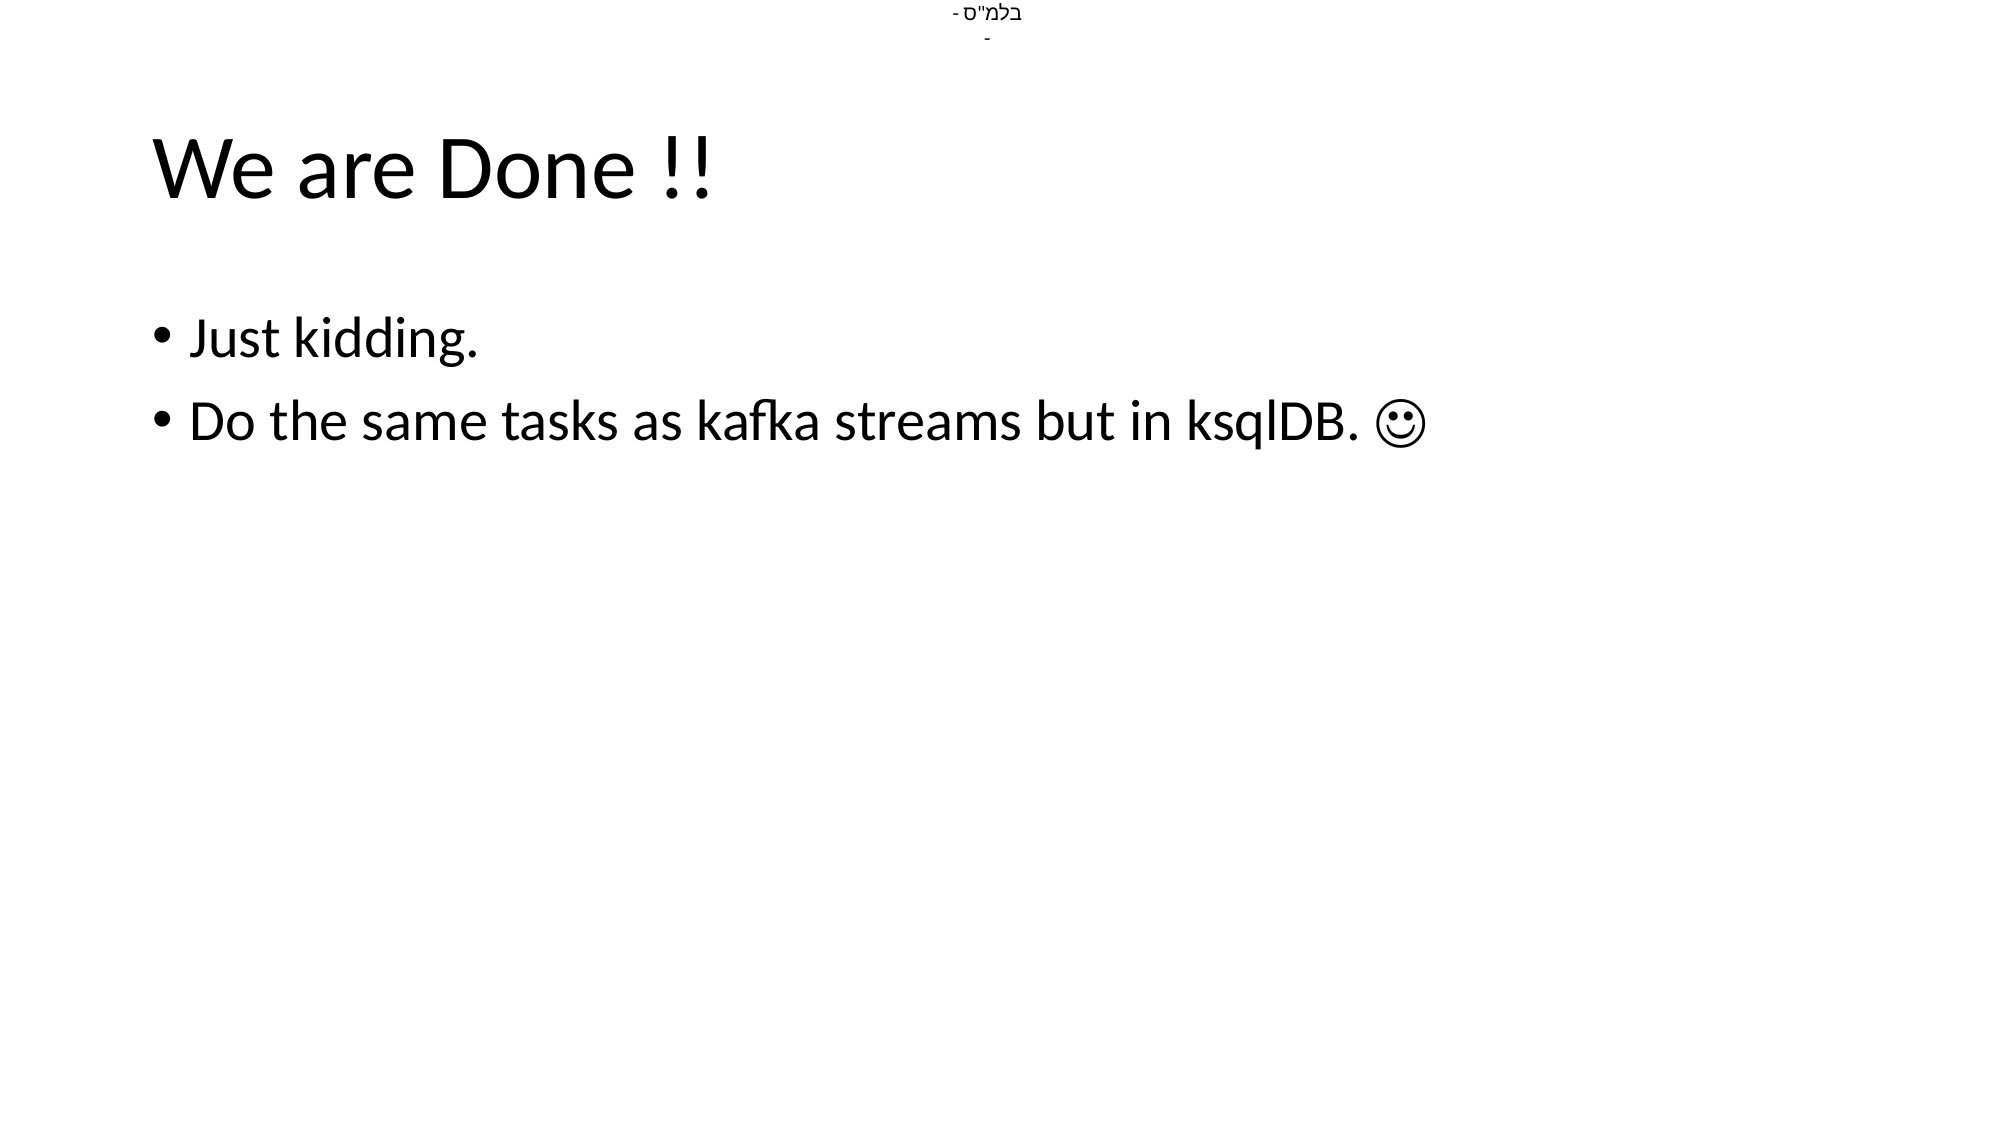

# We are Done !!
Just kidding.
Do the same tasks as kafka streams but in ksqlDB. ☺